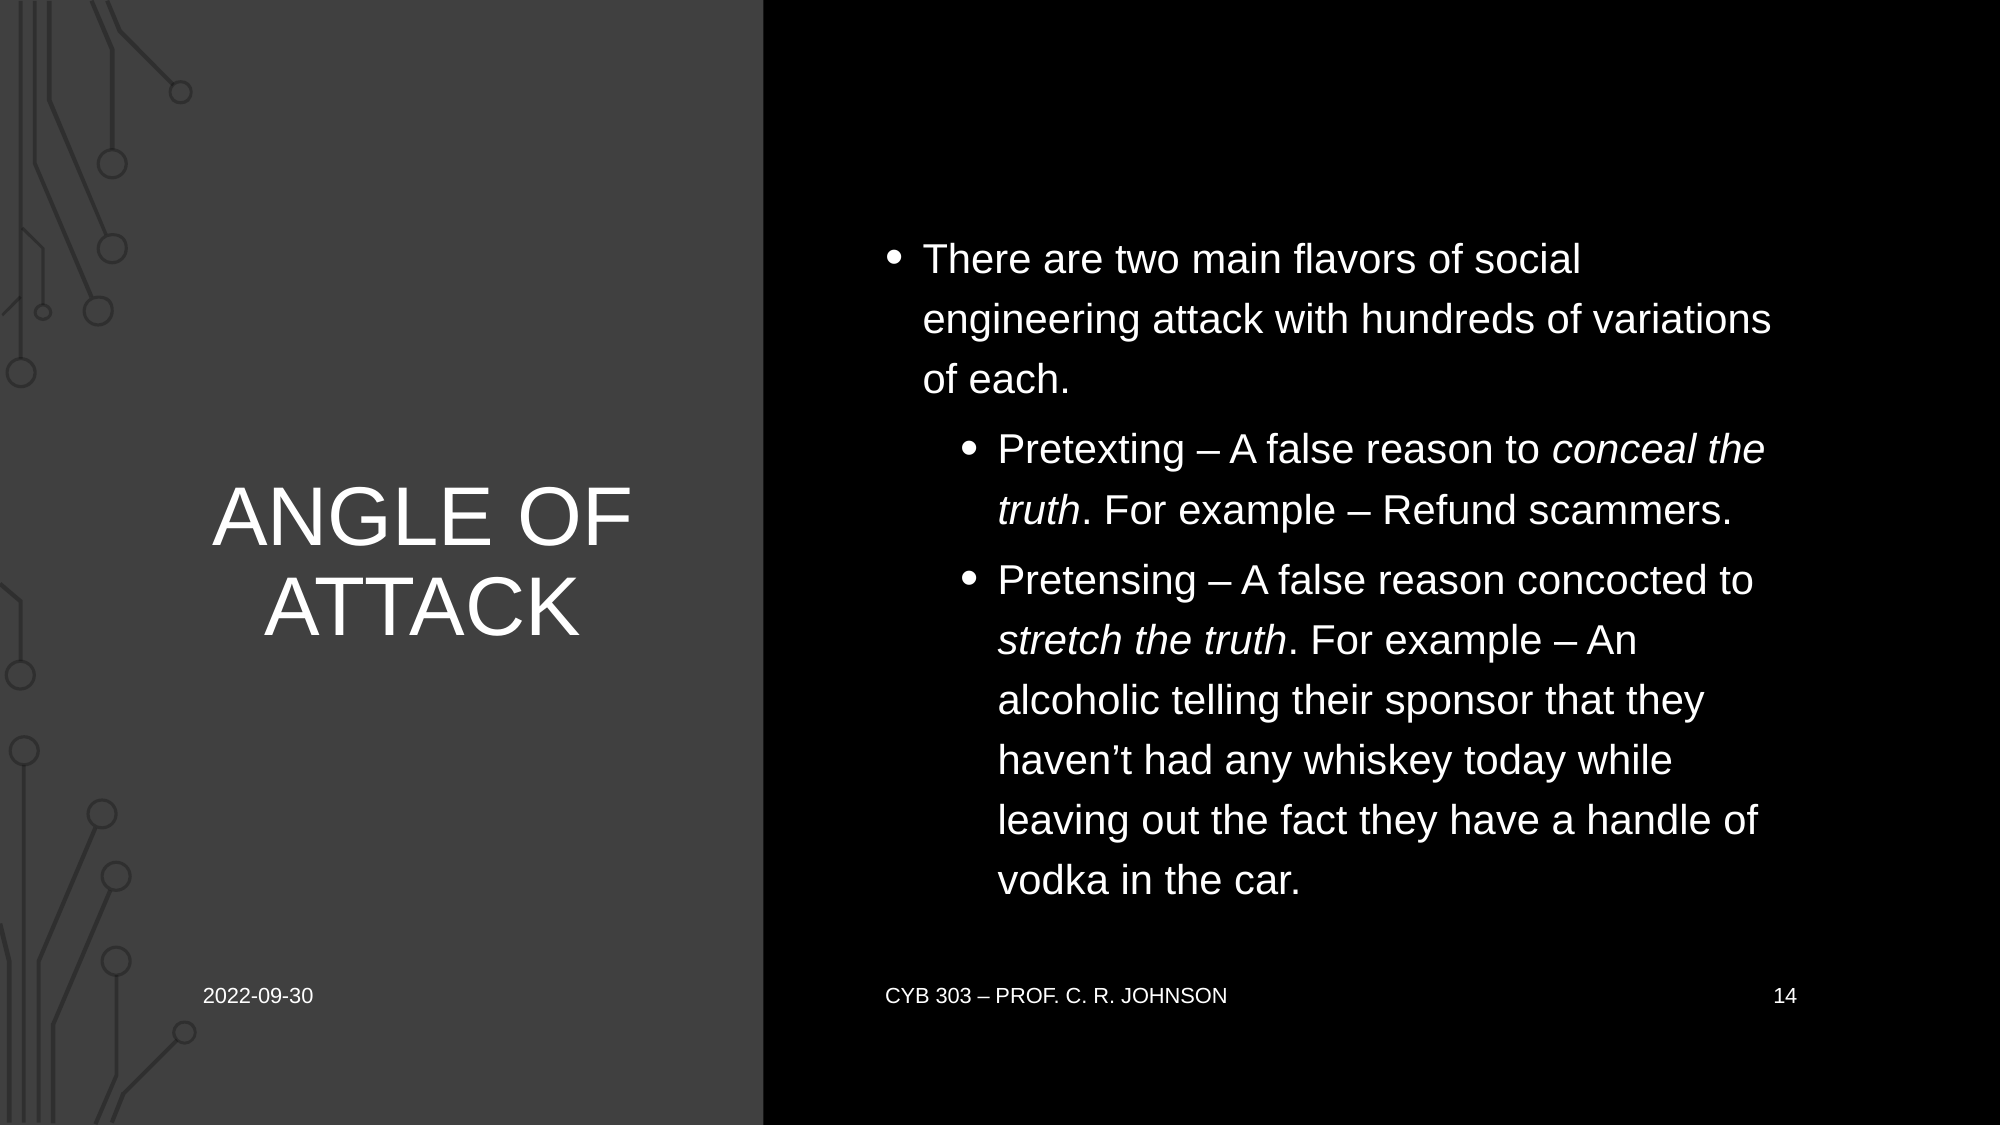

There are two main flavors of social engineering attack with hundreds of variations of each.
Pretexting – A false reason to conceal the truth. For example – Refund scammers.
Pretensing – A false reason concocted to stretch the truth. For example – An alcoholic telling their sponsor that they haven’t had any whiskey today while leaving out the fact they have a handle of vodka in the car.
# Angle of attack
14
CYB 303 – Prof. C. R. Johnson
2022-09-30